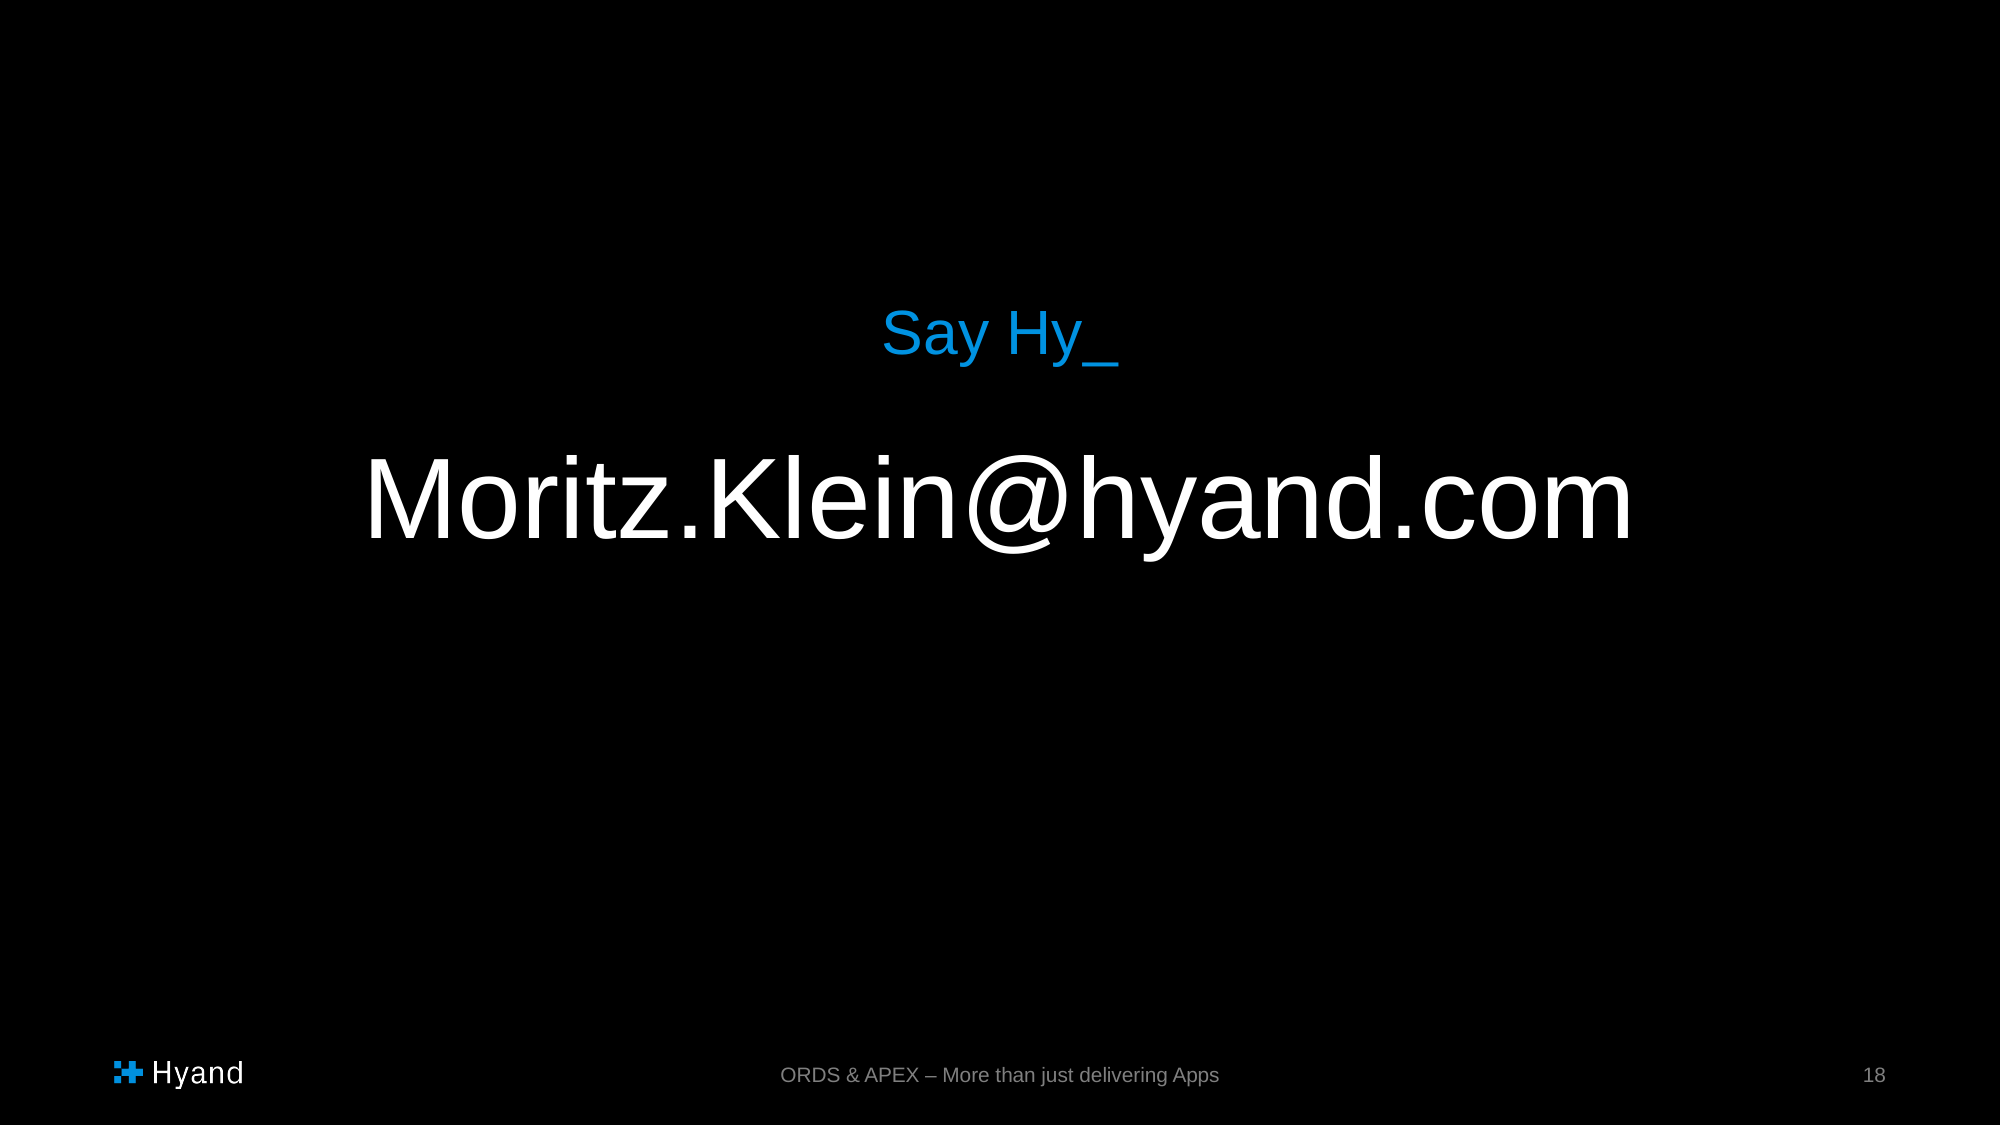

Say Hy_
# Moritz.Klein@hyand.com
ORDS & APEX – More than just delivering Apps
18